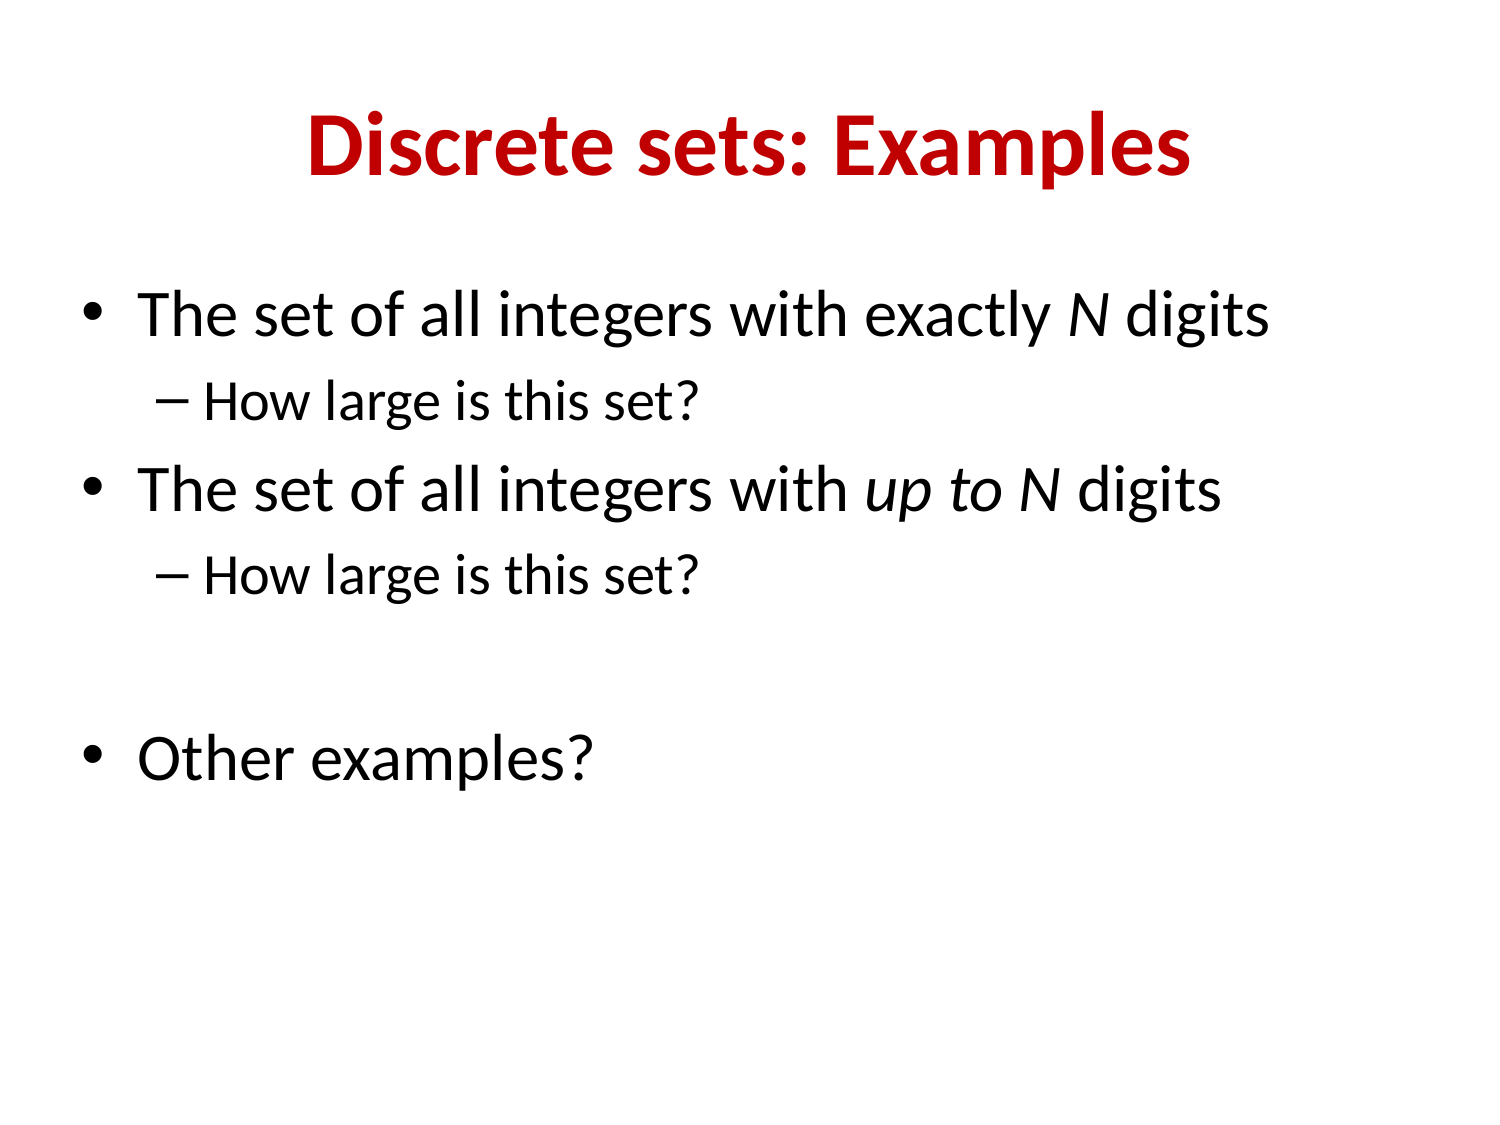

# Discrete sets: Examples
The set of all integers with exactly N digits
How large is this set?
The set of all integers with up to N digits
How large is this set?

Other examples?